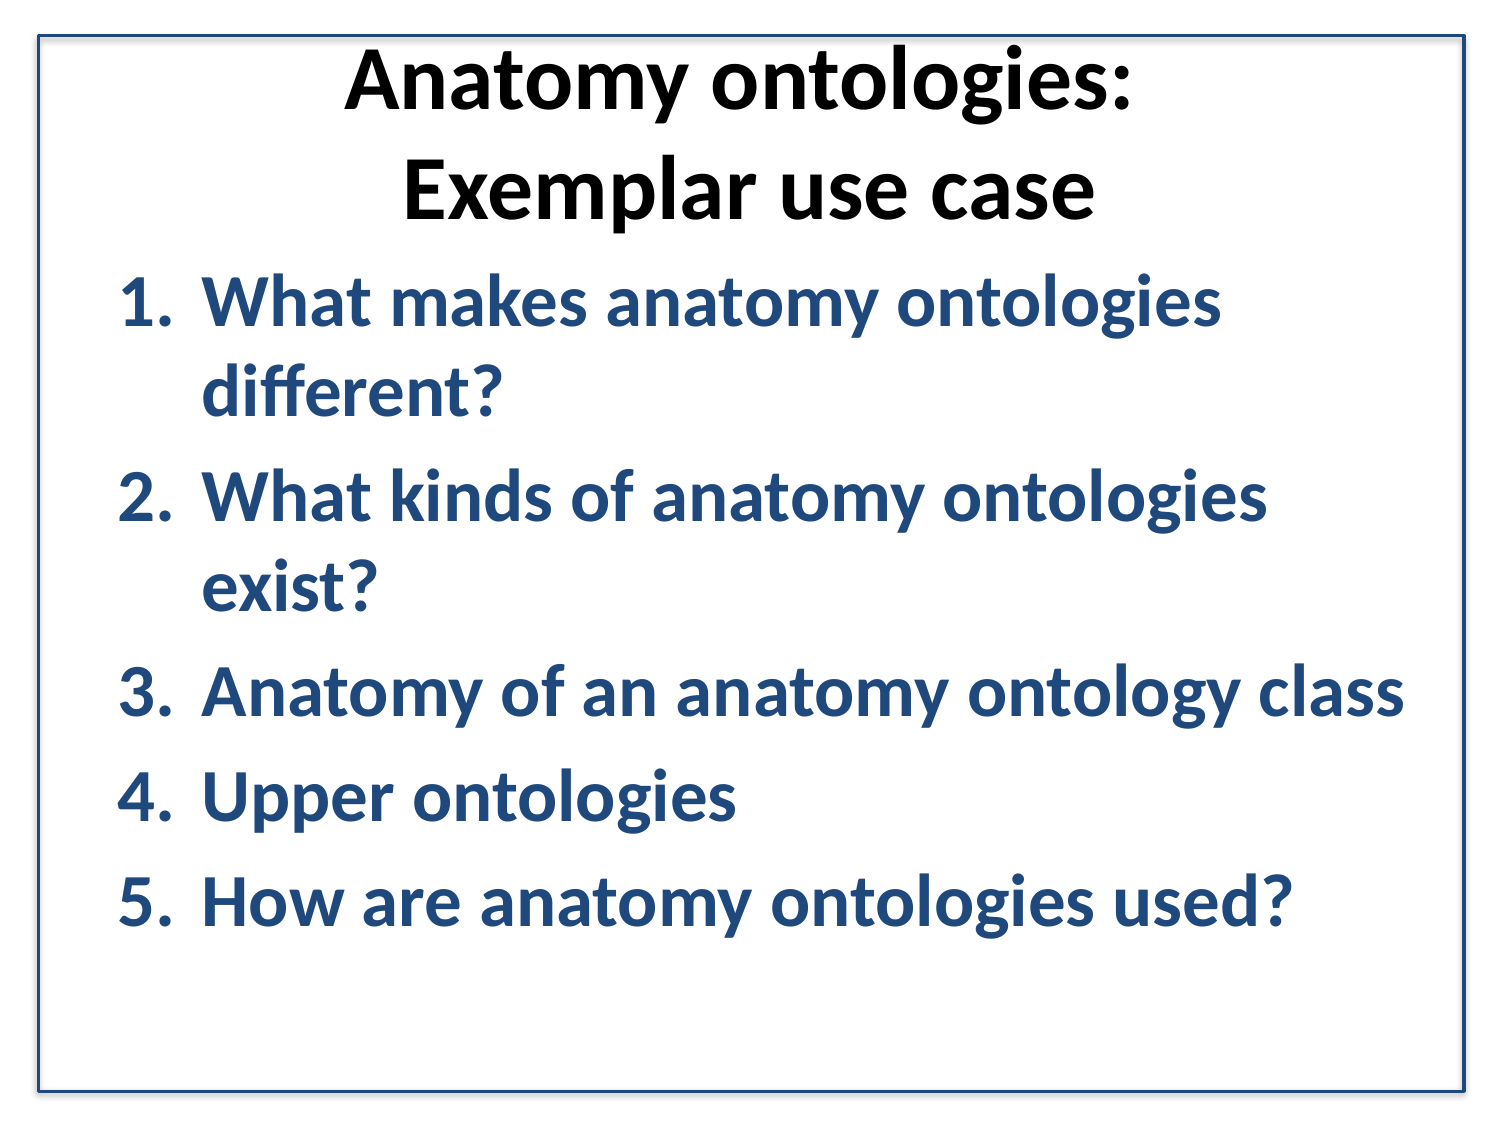

# Anatomy ontologies: Exemplar use case

What makes anatomy ontologies different?
What kinds of anatomy ontologies exist?
Anatomy of an anatomy ontology class
Upper ontologies
How are anatomy ontologies used?